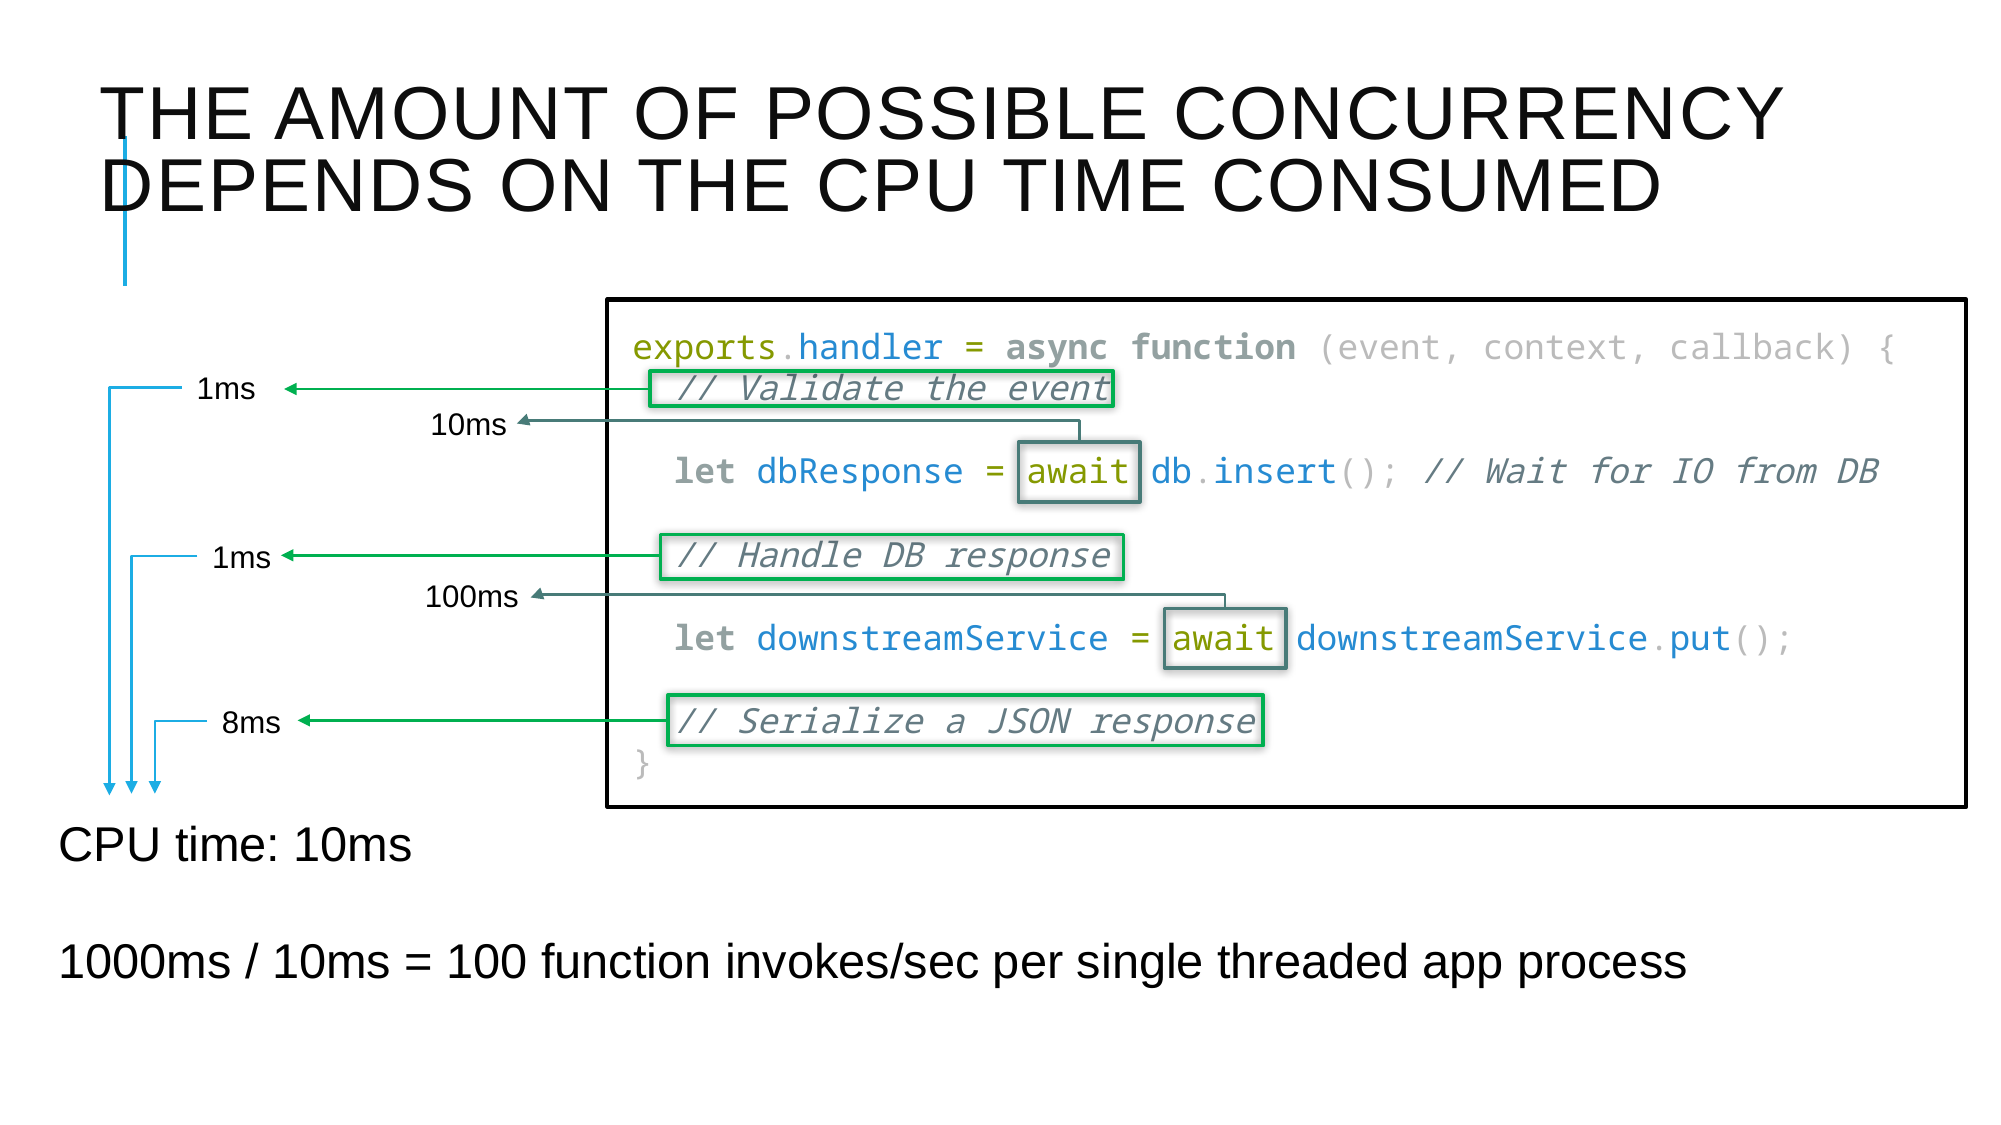

# The amount of possible concurrency depends on the CPU time consumed
exports.handler = async function (event, context, callback) {
  // Validate the event
  let dbResponse = await db.insert(); // Wait for IO from DB
  // Handle DB response
  let downstreamService = await downstreamService.put();
  // Serialize a JSON response
}
1ms

10ms

1ms

100ms

8ms

CPU time: 10ms

1000ms / 10ms = 100 function invokes/sec per single threaded app process